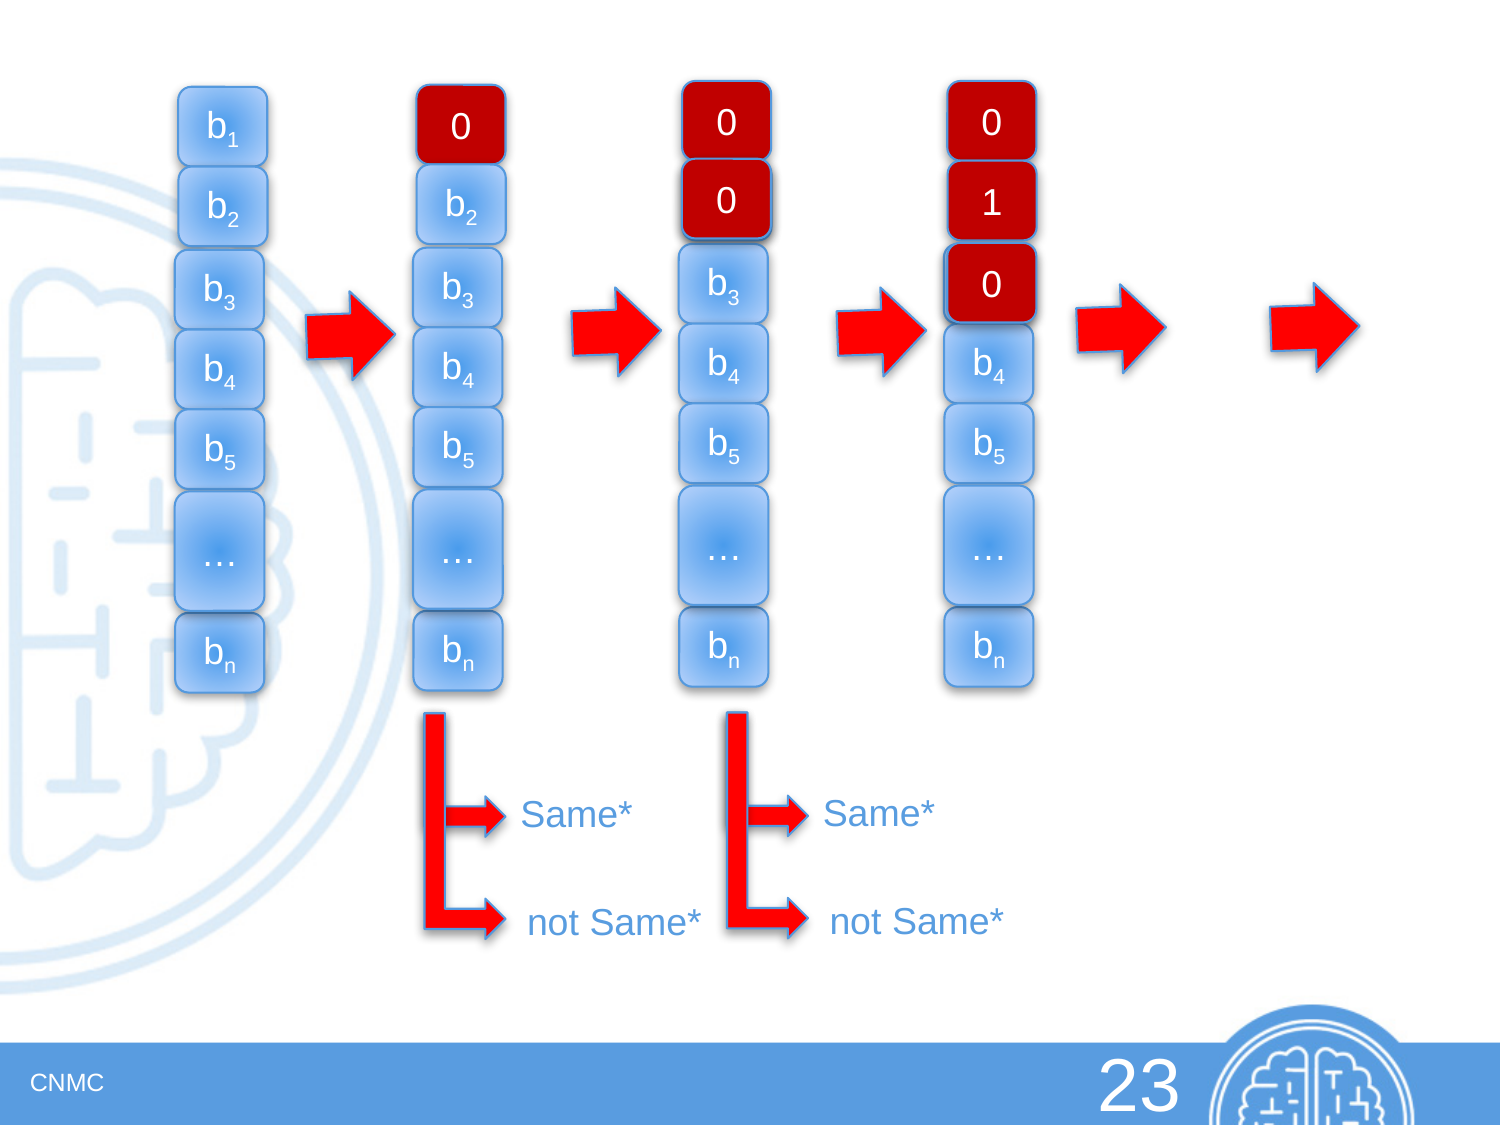

0
0
0
b1
0
b2
1
b2
b2
0
b3
b3
b3
b3

b4
b4
b4
b4
b5
b5
b5
b5
…
…
…
…
bn
bn
bn
bn

Same*
Same*

not Same*
not Same*
CNMC
23